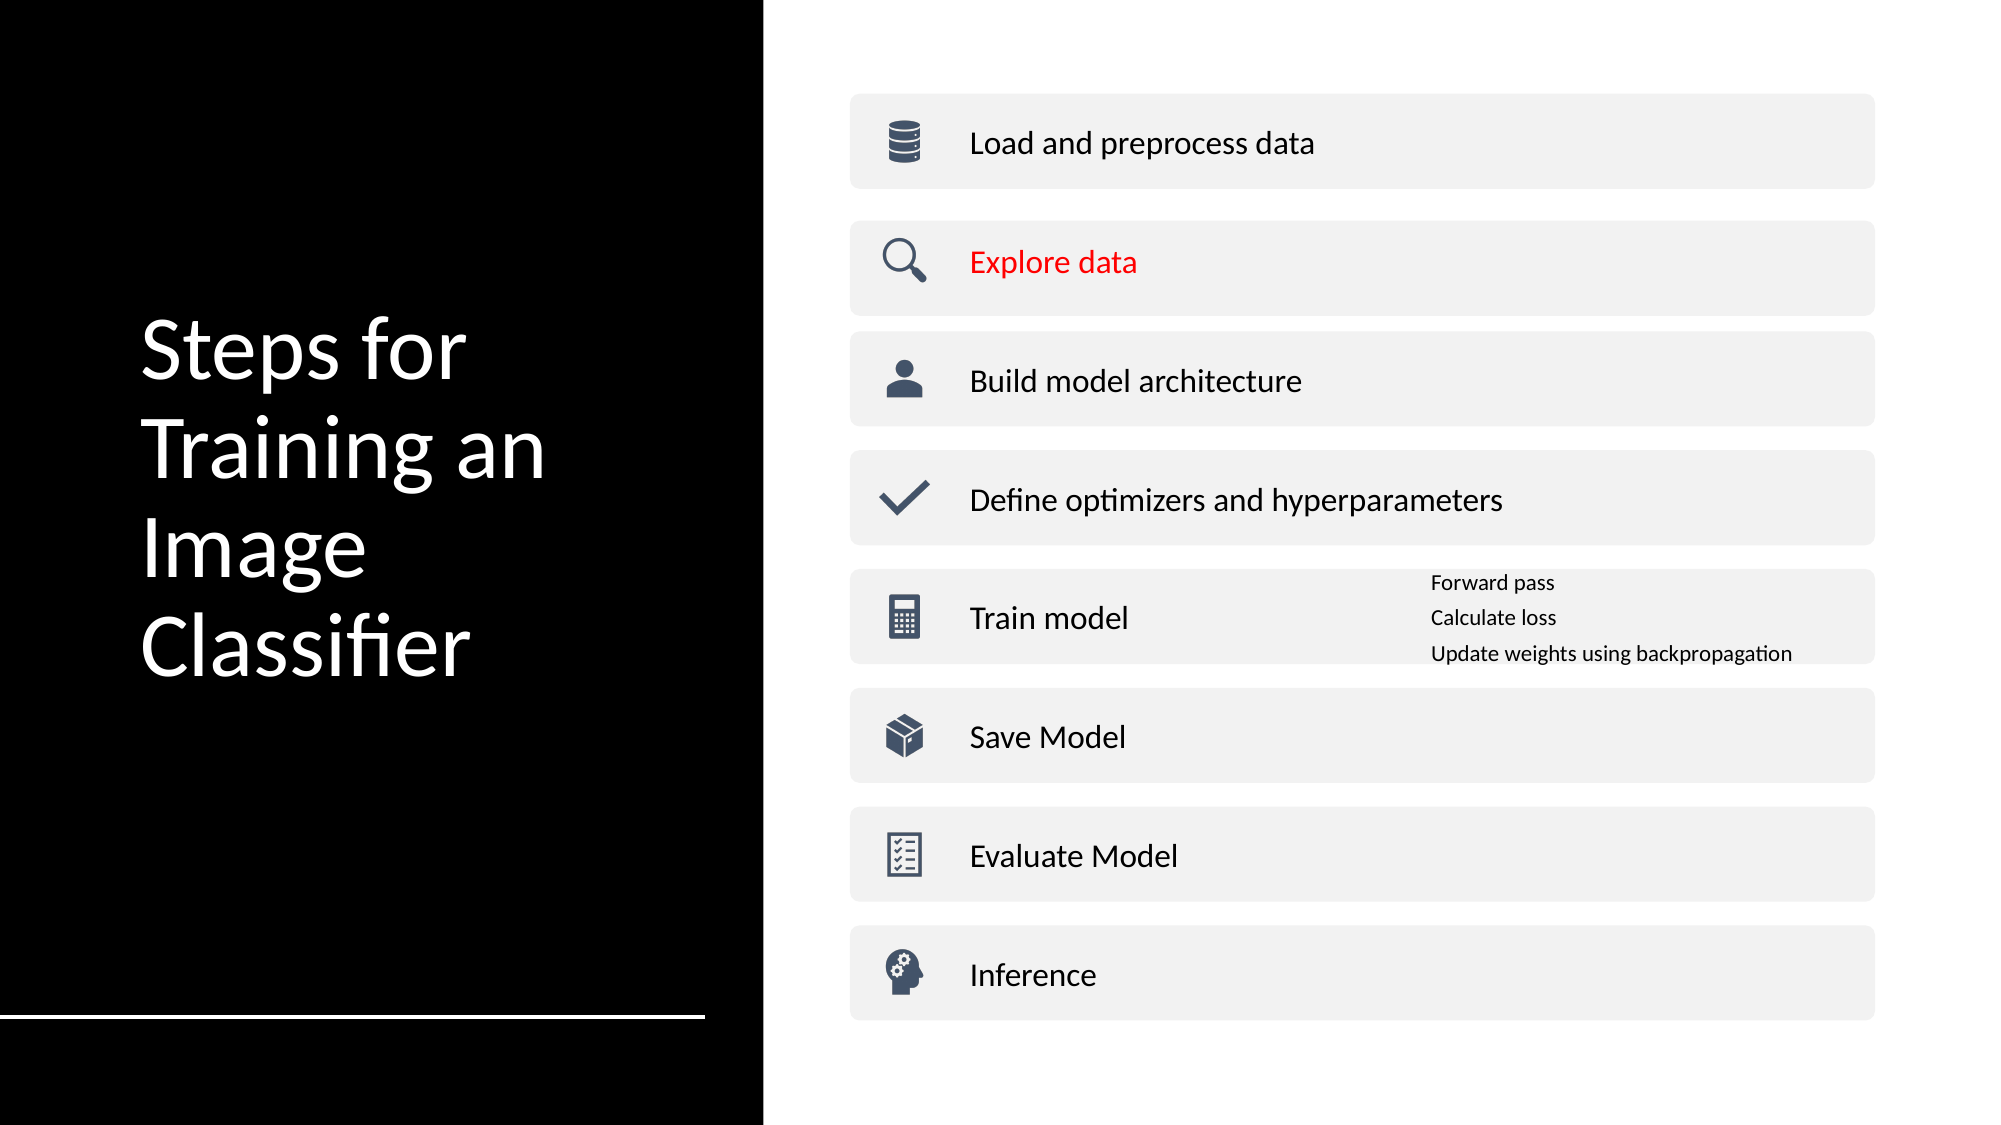

Steps for Training an Image Classifier
Load and preprocess data
Explore data
Build model architecture
Define optimizers and hyperparameters
Train model
Forward pass
Calculate loss
Update weights using backpropagation
Save Model
Evaluate Model
Inference